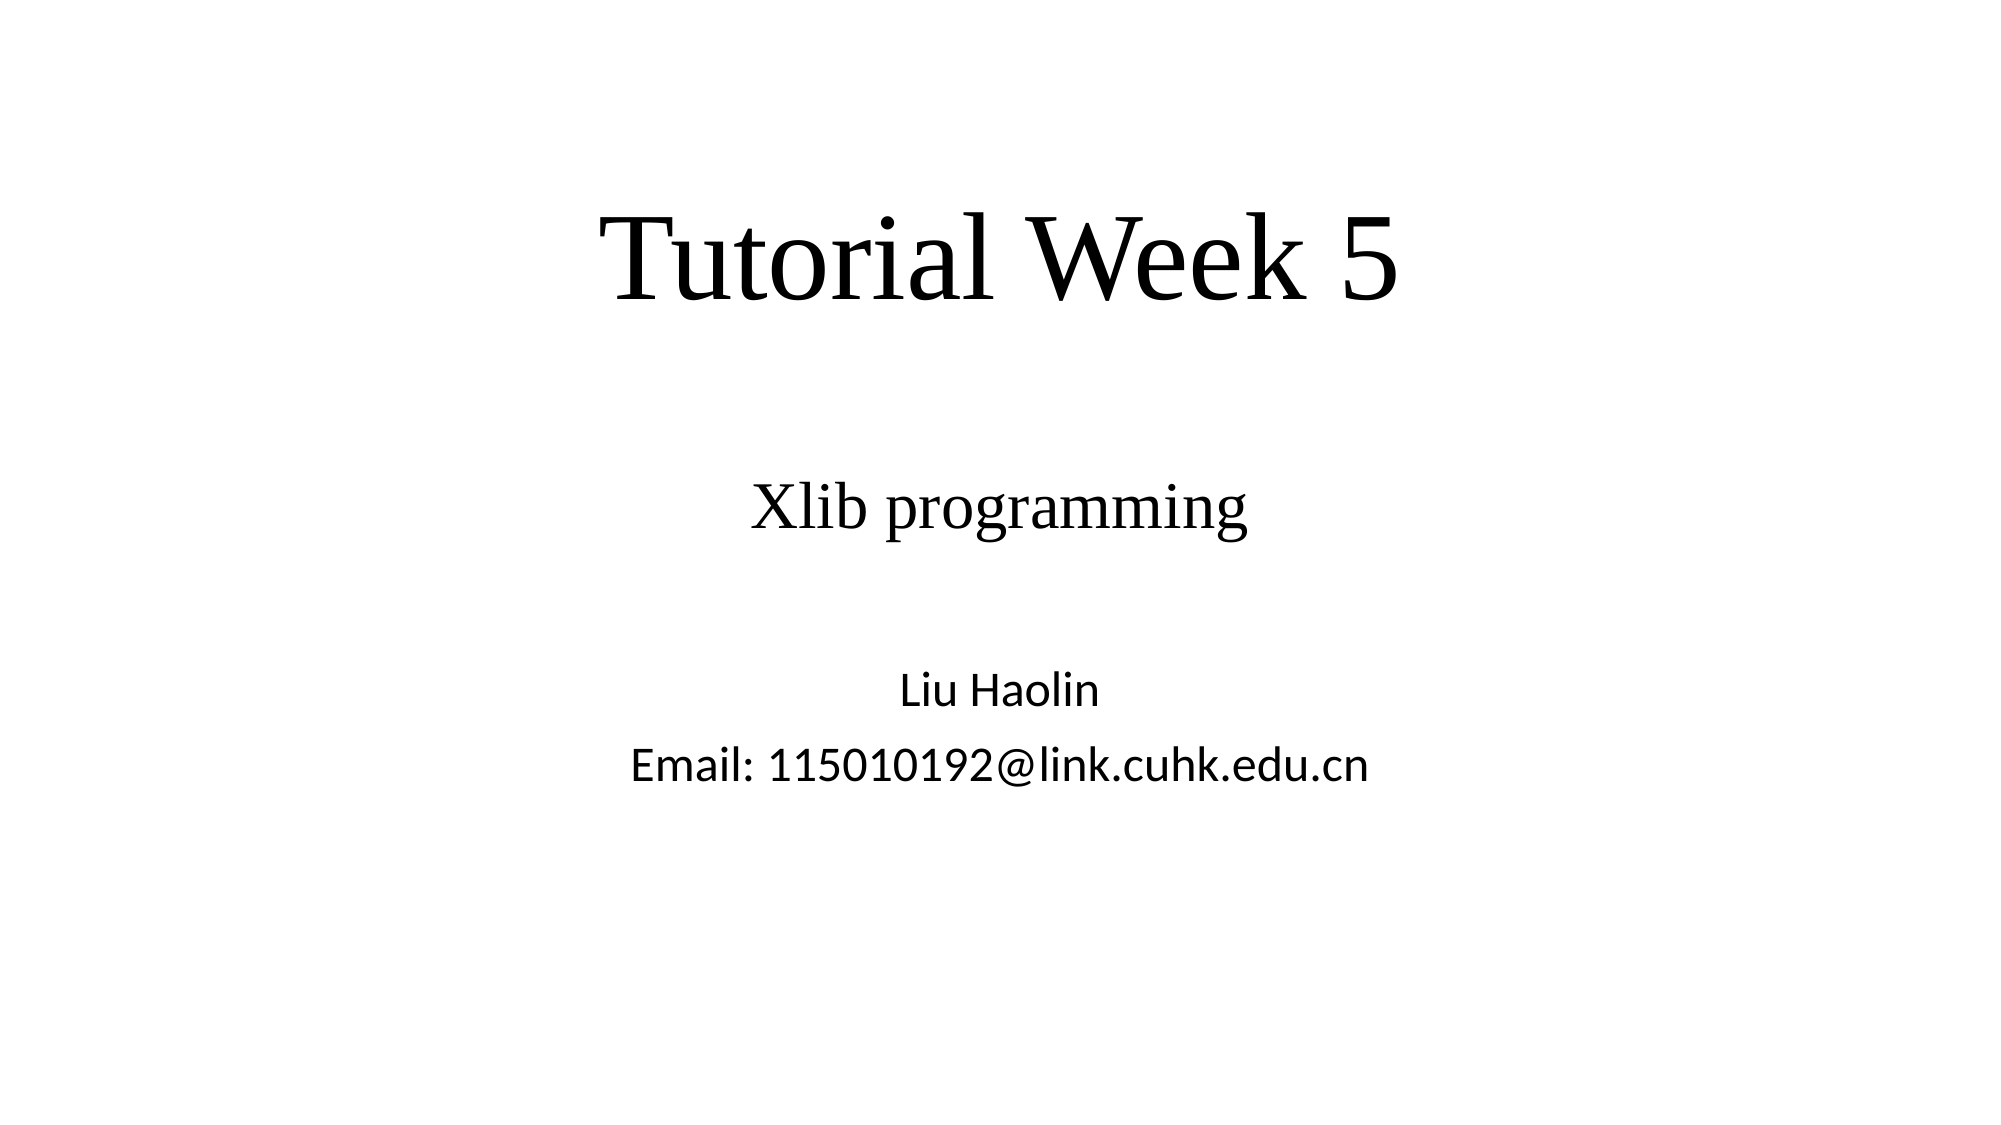

# Tutorial Week 5 Xlib programming
Liu Haolin
Email: 115010192@link.cuhk.edu.cn